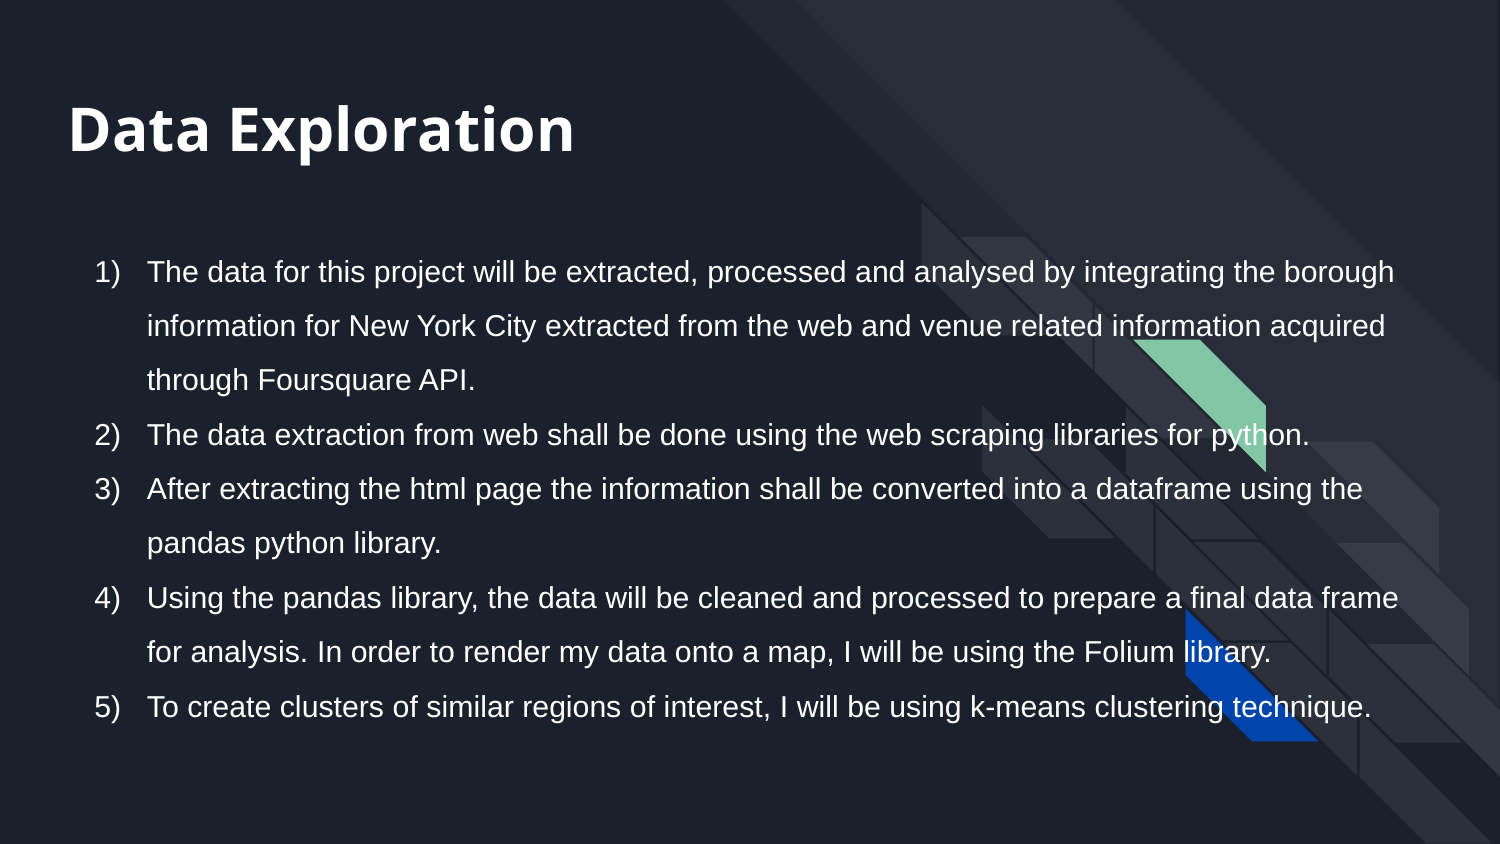

# Data Exploration
The data for this project will be extracted, processed and analysed by integrating the borough information for New York City extracted from the web and venue related information acquired through Foursquare API.
The data extraction from web shall be done using the web scraping libraries for python.
After extracting the html page the information shall be converted into a dataframe using the pandas python library.
Using the pandas library, the data will be cleaned and processed to prepare a final data frame for analysis. In order to render my data onto a map, I will be using the Folium library.
To create clusters of similar regions of interest, I will be using k-means clustering technique.